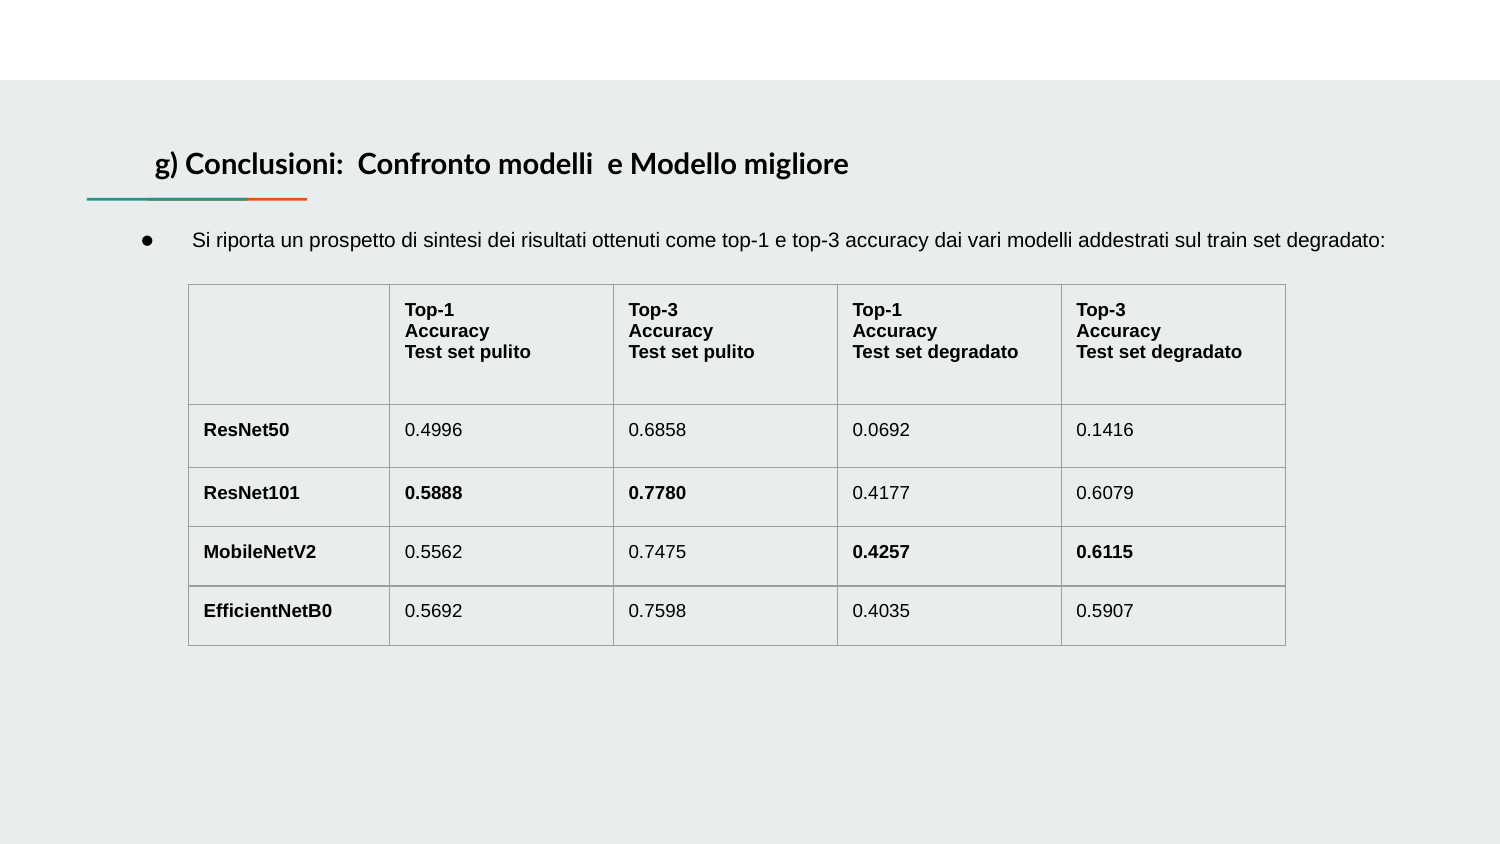

g) Conclusioni:  Confronto modelli  e Modello migliore
Si riporta un prospetto di sintesi dei risultati ottenuti come top-1 e top-3 accuracy dai vari modelli addestrati sul train set degradato:
|  | Top-1 Accuracy Test set pulito | Top-3 Accuracy Test set pulito | Top-1 Accuracy Test set degradato | Top-3 Accuracy Test set degradato |
| --- | --- | --- | --- | --- |
| ResNet50 | 0.4996 | 0.6858 | 0.0692 | 0.1416 |
| ResNet101 | 0.5888 | 0.7780 | 0.4177 | 0.6079 |
| MobileNetV2 | 0.5562 | 0.7475 | 0.4257 | 0.6115 |
| EfficientNetB0 | 0.5692 | 0.7598 | 0.4035 | 0.5907 |